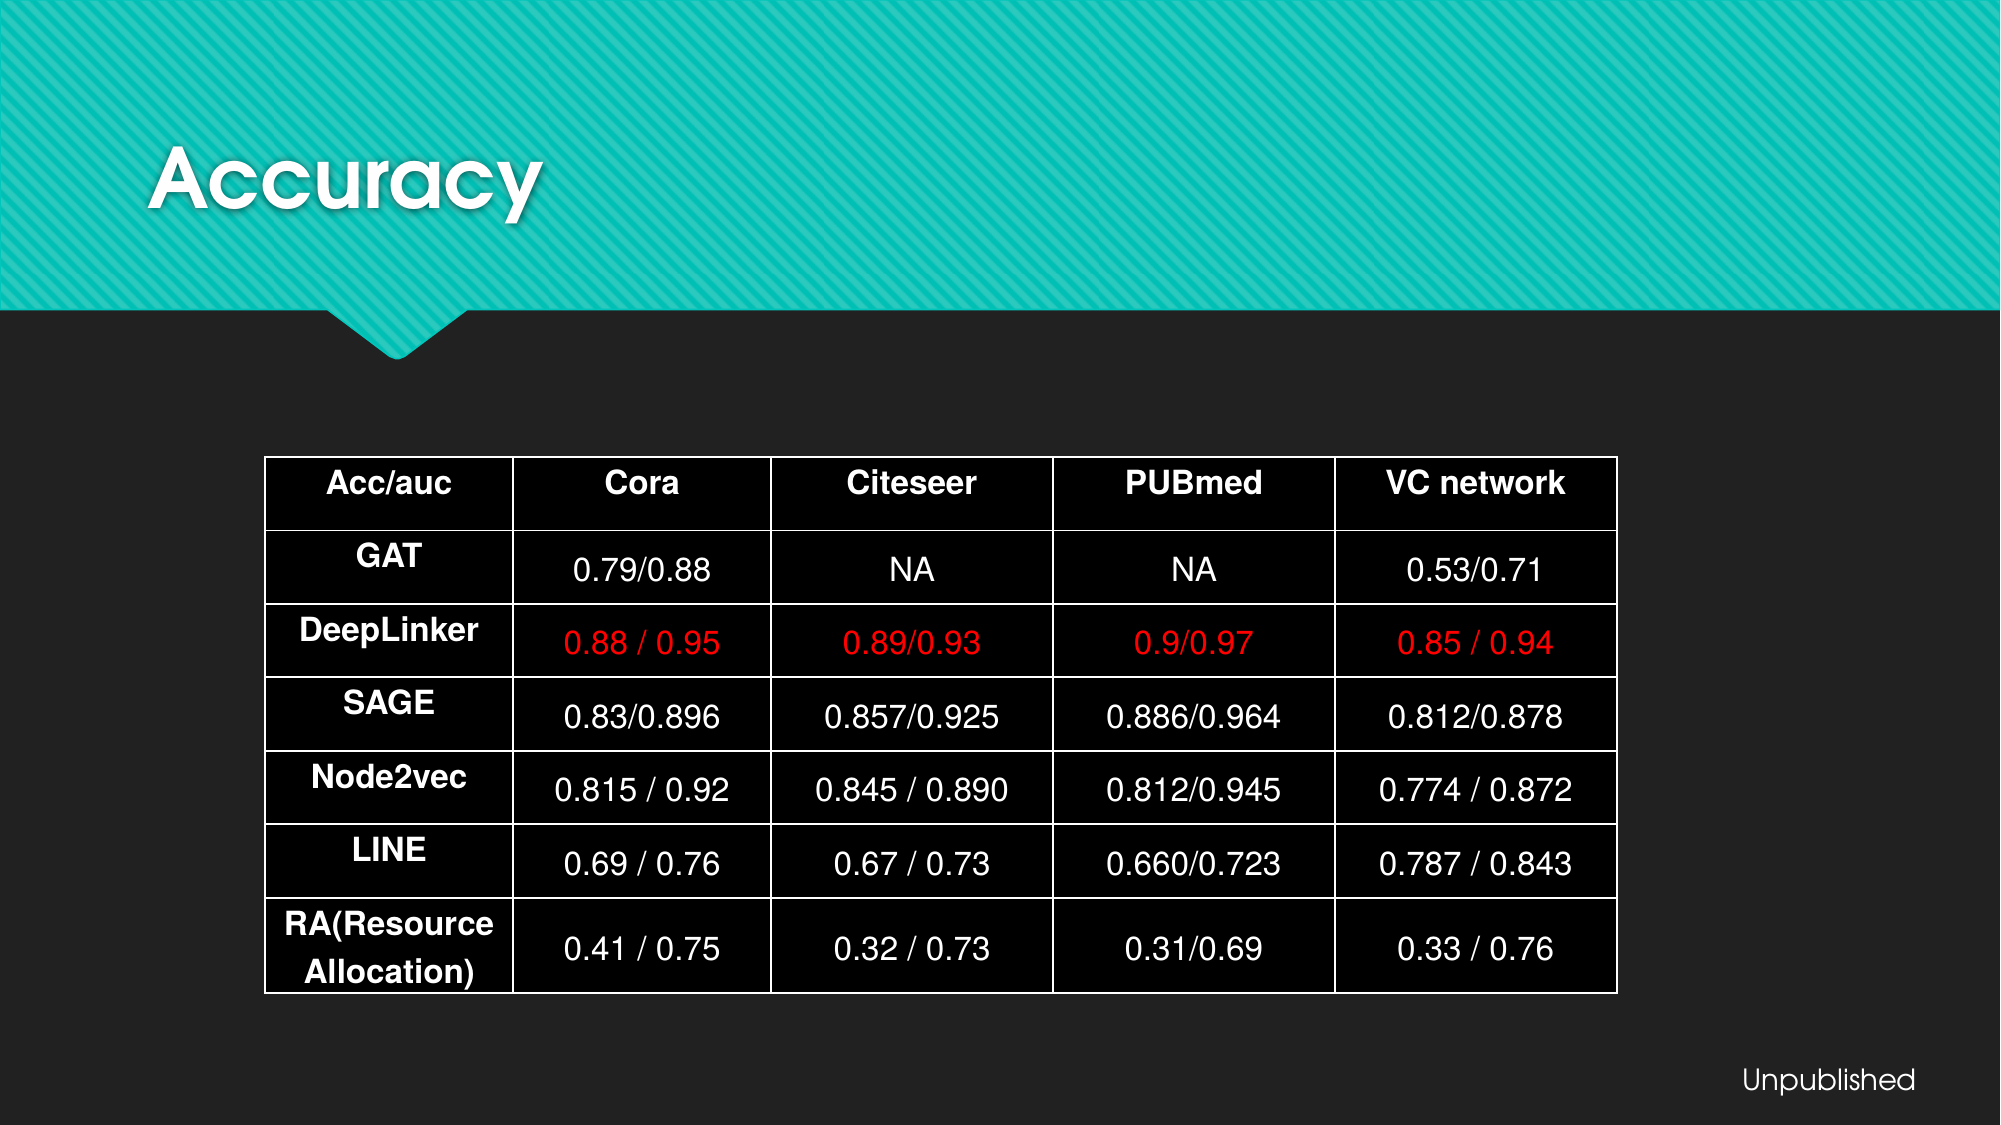

# Accuracy
| Acc/auc | Cora | Citeseer | PUBmed | VC network |
| --- | --- | --- | --- | --- |
| GAT | 0.79/0.88 | NA | NA | 0.53/0.71 |
| DeepLinker | 0.88 / 0.95 | 0.89/0.93 | 0.9/0.97 | 0.85 / 0.94 |
| SAGE | 0.83/0.896 | 0.857/0.925 | 0.886/0.964 | 0.812/0.878 |
| Node2vec | 0.815 / 0.92 | 0.845 / 0.890 | 0.812/0.945 | 0.774 / 0.872 |
| LINE | 0.69 / 0.76 | 0.67 / 0.73 | 0.660/0.723 | 0.787 / 0.843 |
| RA(Resource Allocation) | 0.41 / 0.75 | 0.32 / 0.73 | 0.31/0.69 | 0.33 / 0.76 |
Unpublished